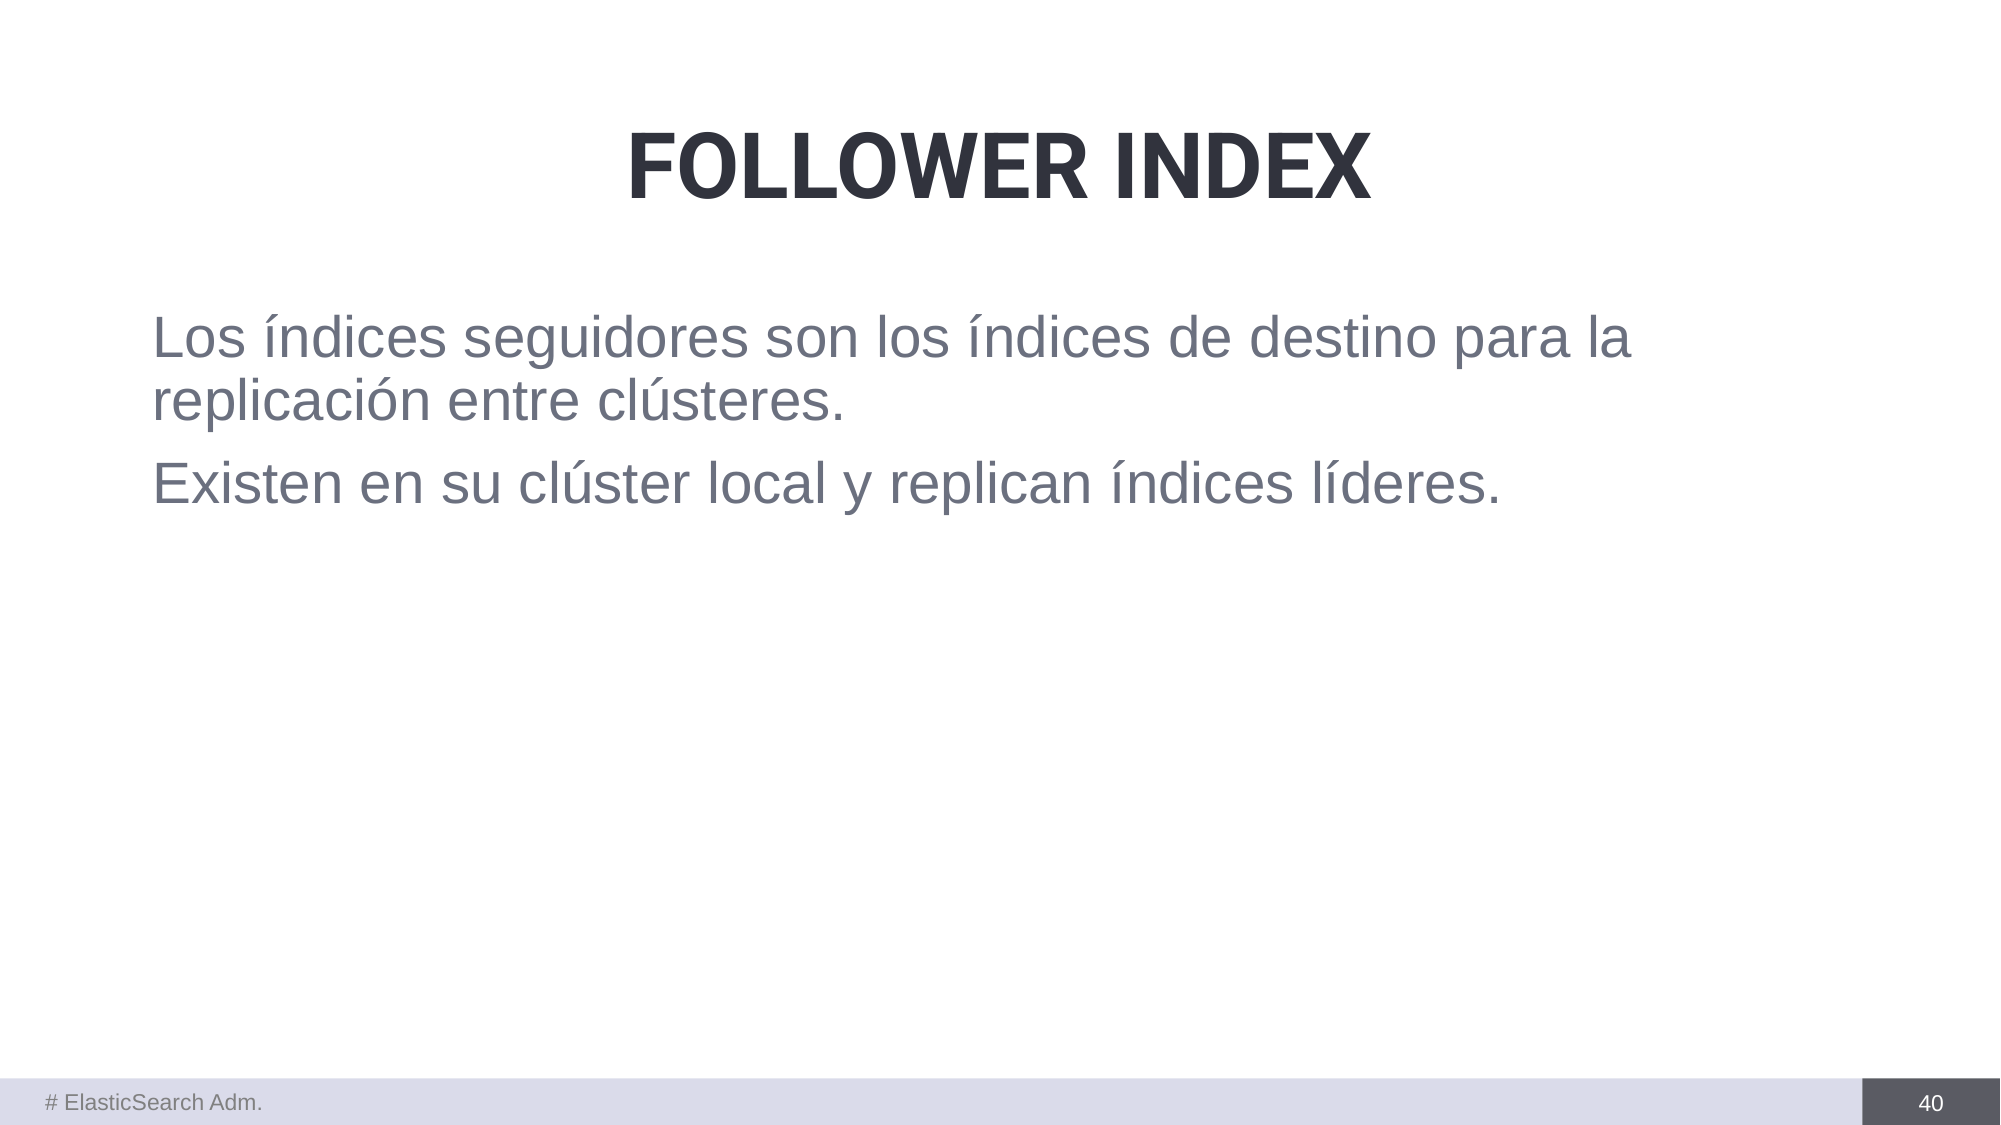

# FOLLOWER INDEX
Los índices seguidores son los índices de destino para la replicación entre clústeres.
Existen en su clúster local y replican índices líderes.
# ElasticSearch Adm.
40